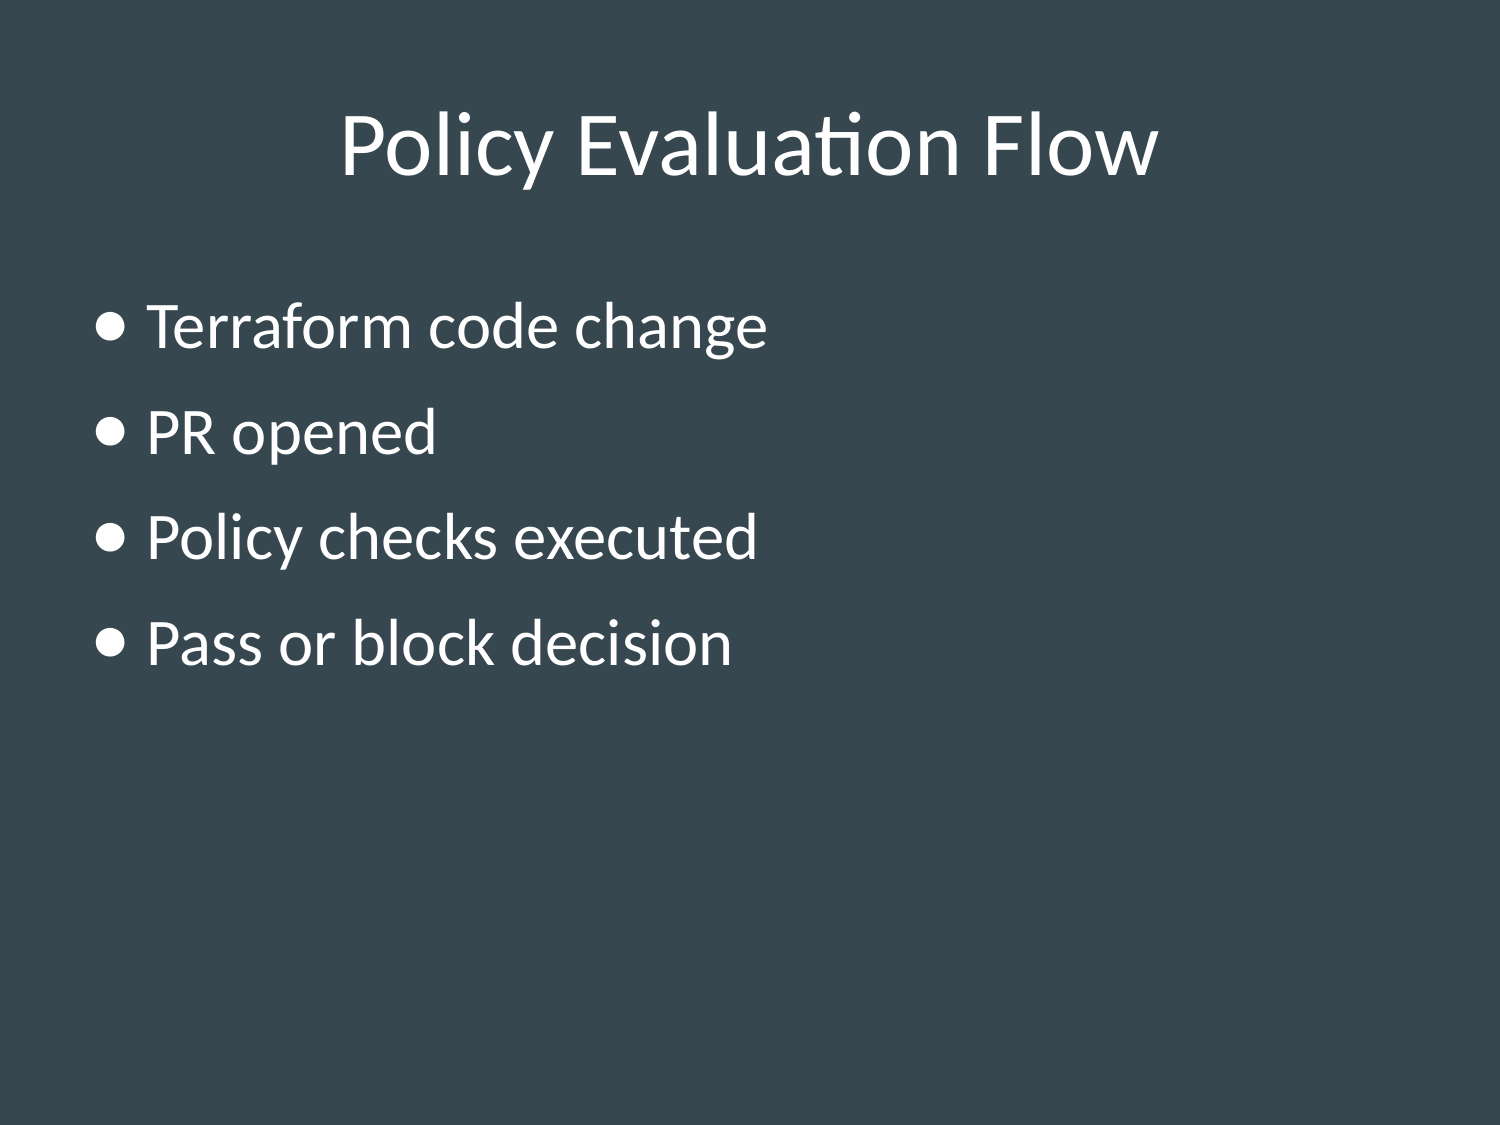

# Policy Evaluation Flow
Terraform code change
PR opened
Policy checks executed
Pass or block decision